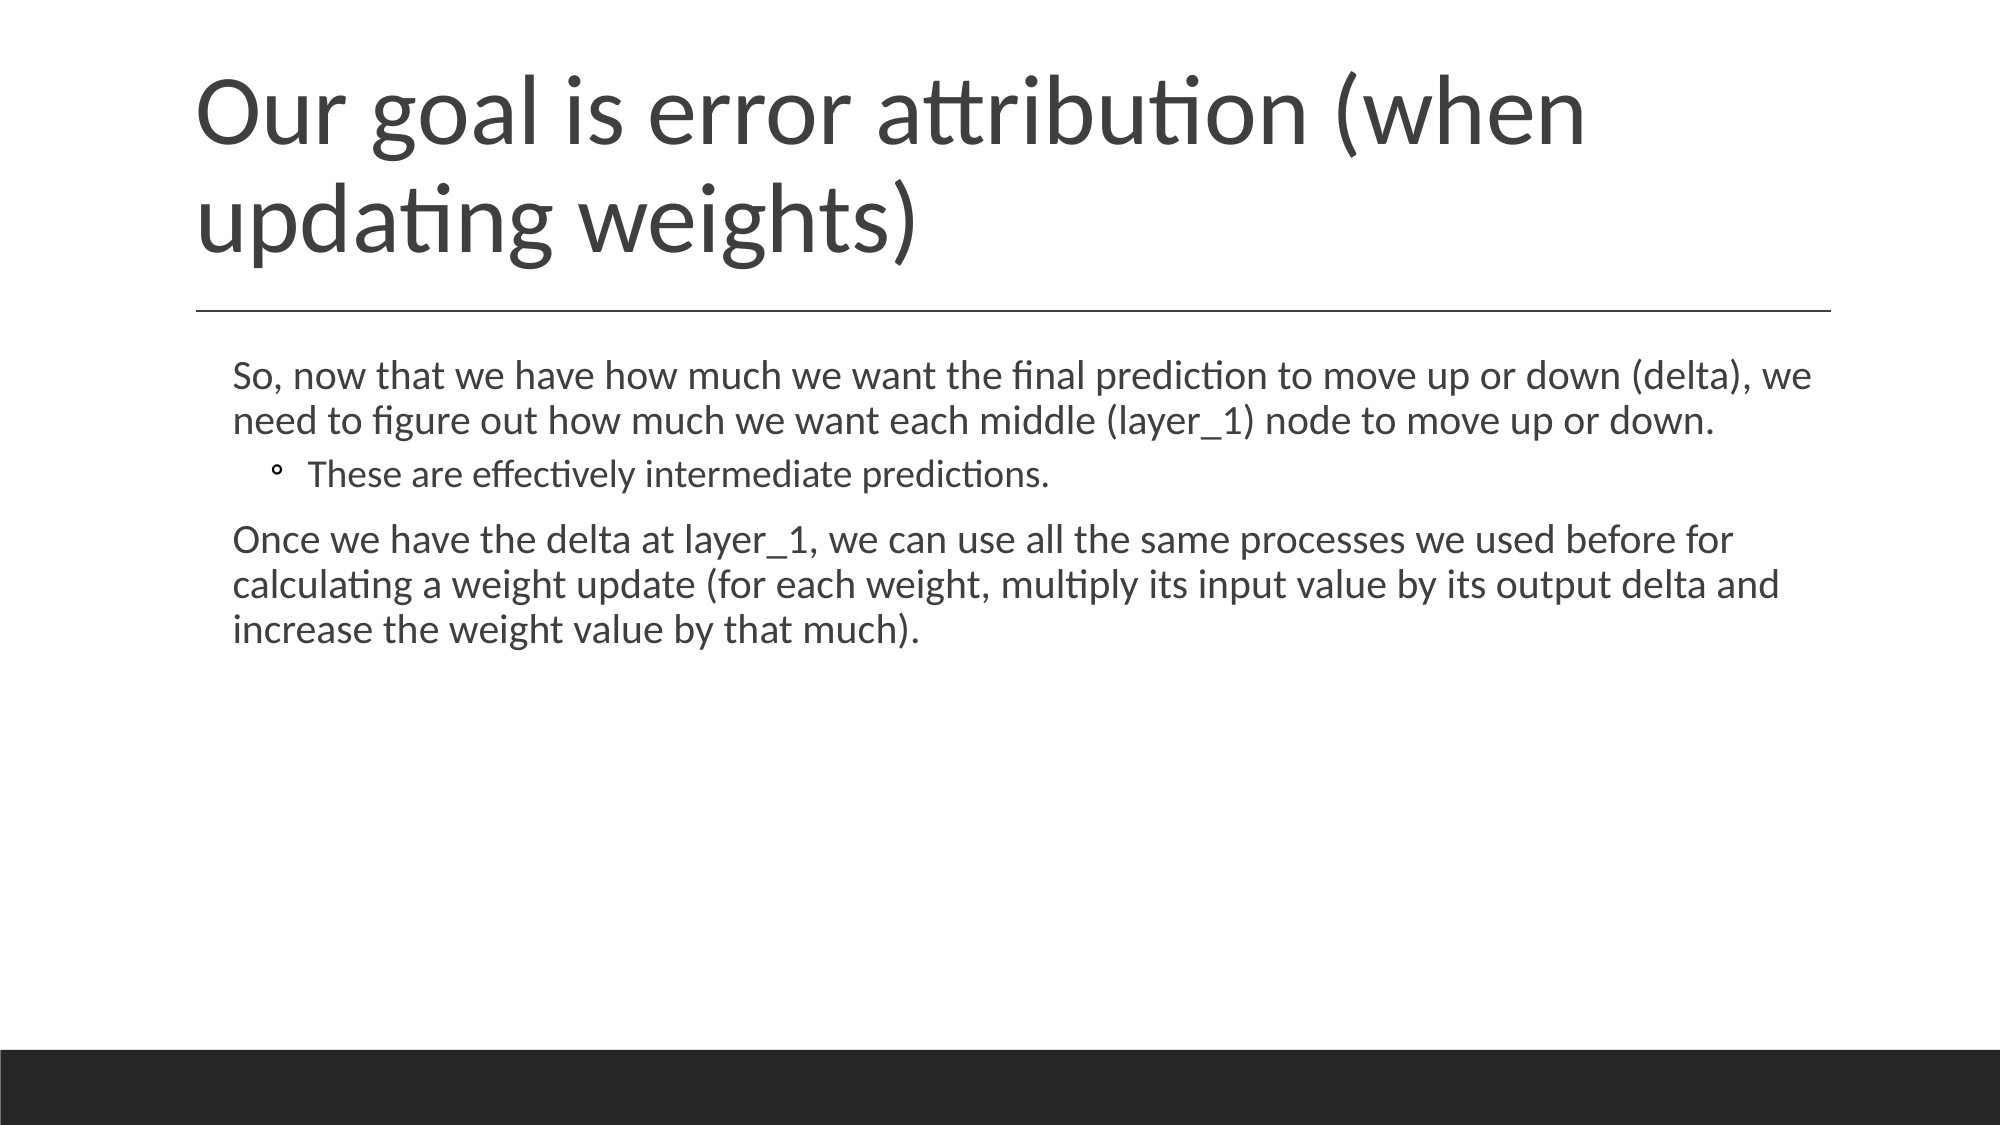

# Our goal is error attribution (when updating weights)
So, now that we have how much we want the final prediction to move up or down (delta), we need to figure out how much we want each middle (layer_1) node to move up or down.
These are effectively intermediate predictions.
Once we have the delta at layer_1, we can use all the same processes we used before for calculating a weight update (for each weight, multiply its input value by its output delta and increase the weight value by that much).